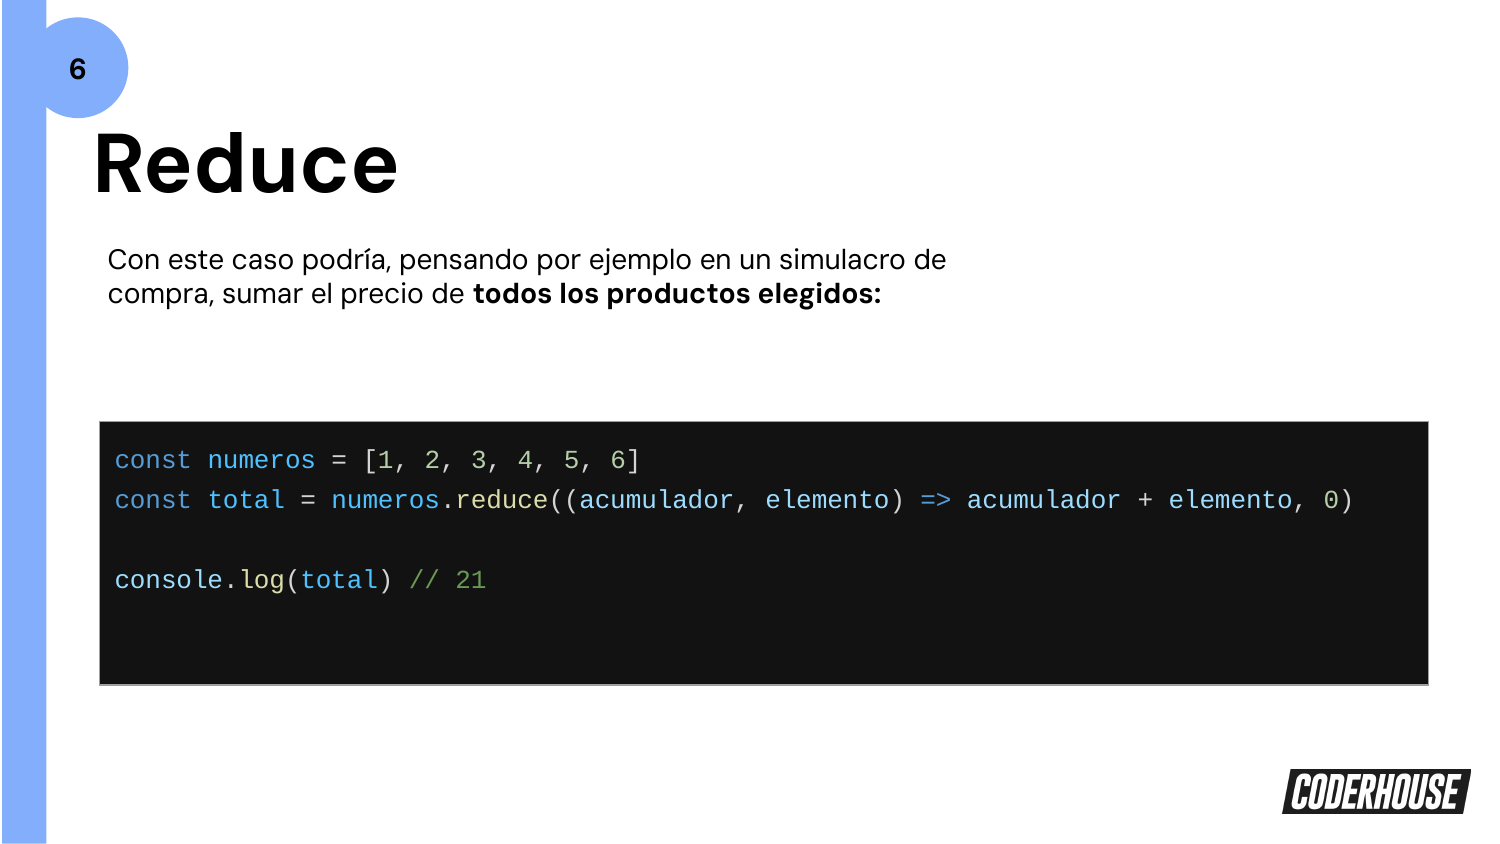

6
Reduce
Con este caso podría, pensando por ejemplo en un simulacro de compra, sumar el precio de todos los productos elegidos:
| const numeros = [1, 2, 3, 4, 5, 6] const total = numeros.reduce((acumulador, elemento) => acumulador + elemento, 0) console.log(total) // 21 |
| --- |